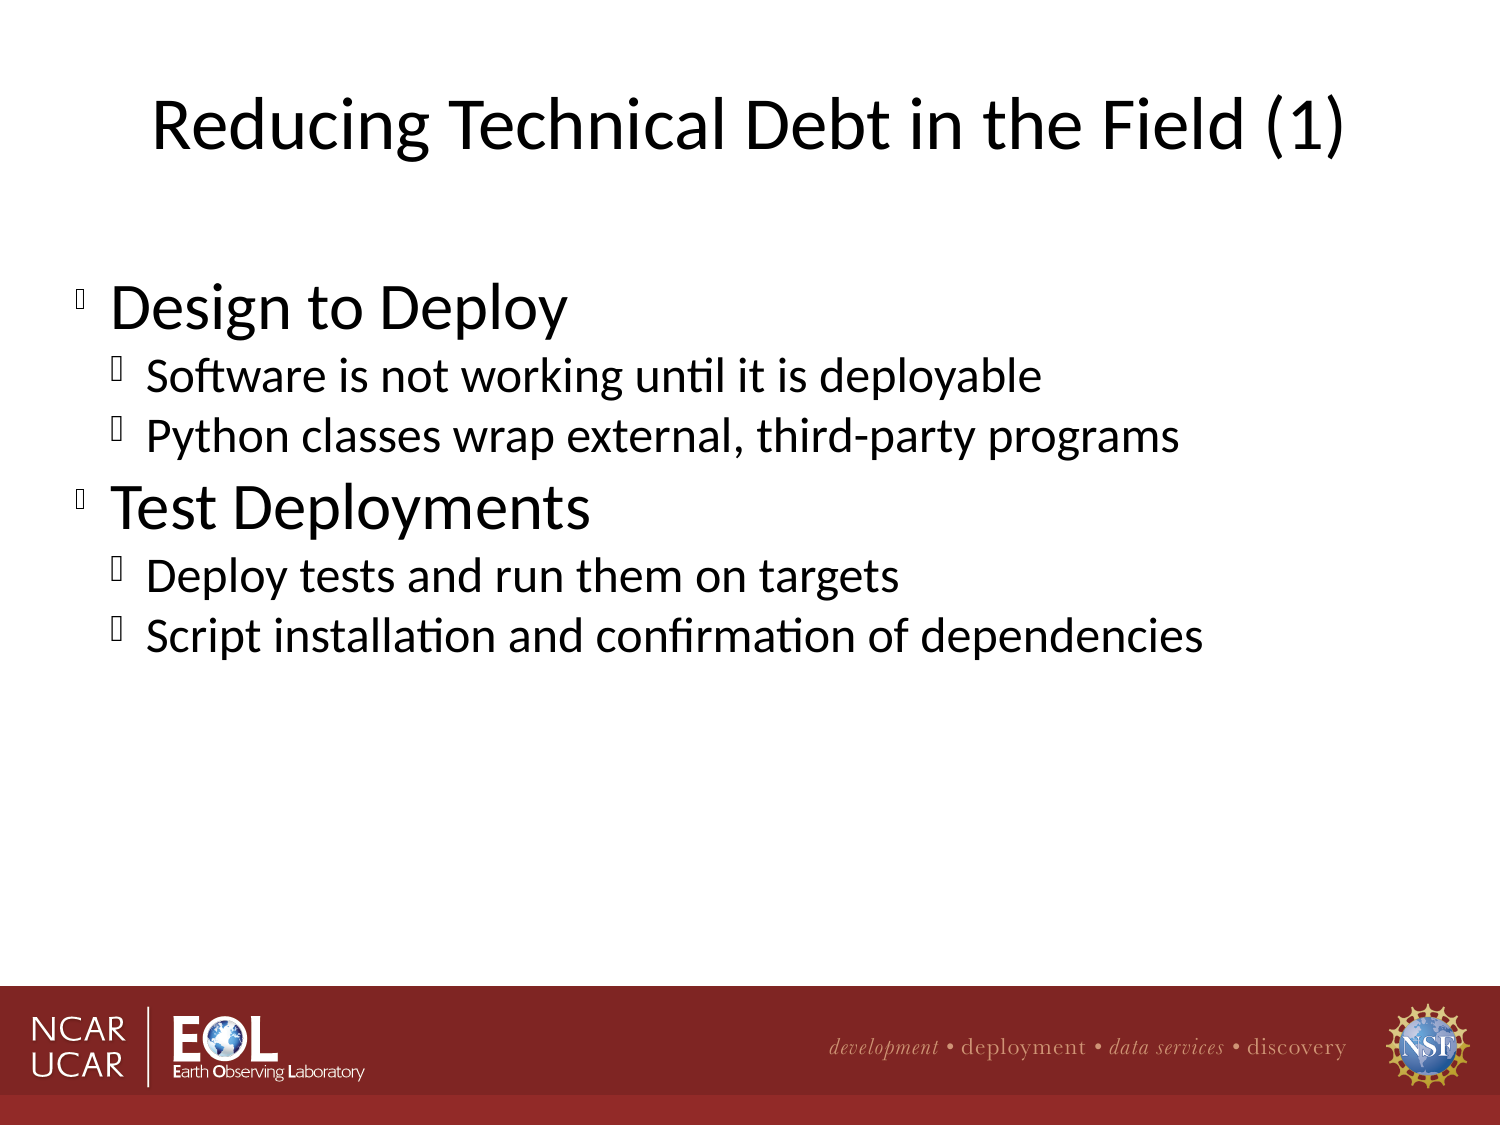

Reducing Technical Debt in the Field (1)
Design to Deploy
Software is not working until it is deployable
Python classes wrap external, third-party programs
Test Deployments
Deploy tests and run them on targets
Script installation and confirmation of dependencies